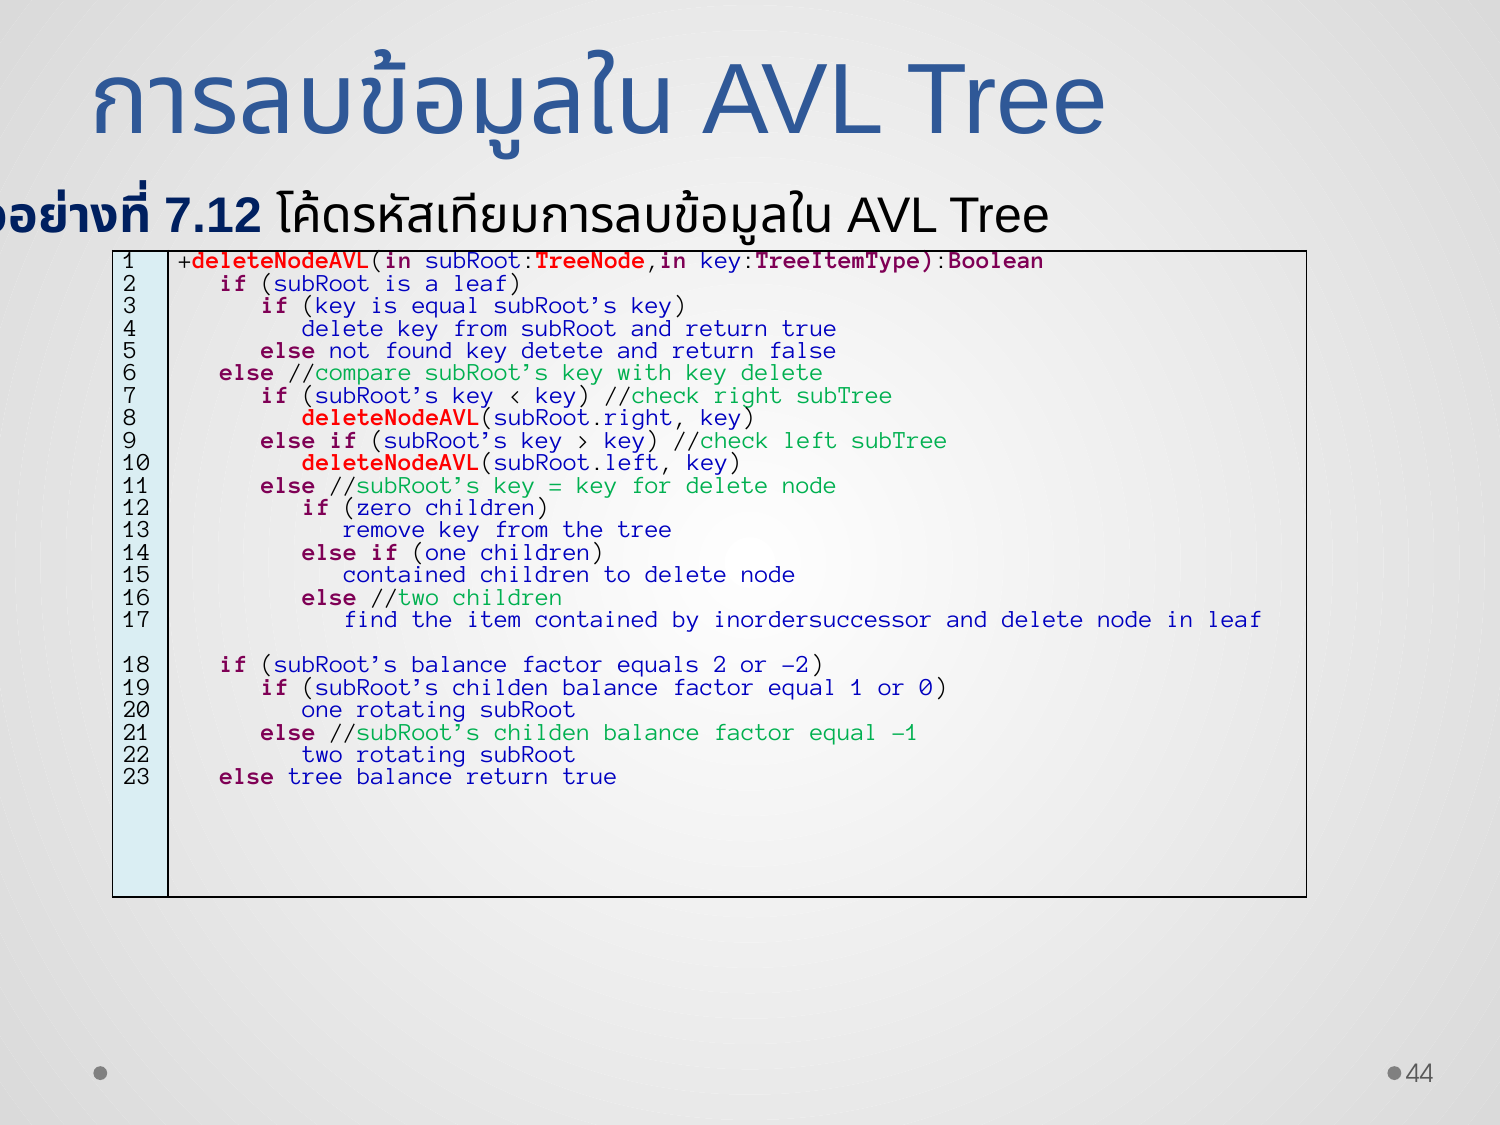

การลบข้อมูลใน AVL Tree
ตัวอย่างที่ 7.12 โค้ดรหัสเทียมการลบข้อมูลใน AVL Tree
| 1 2 3 4 5 6 7 8 9 10 11 12 13 14 15 16 17   18 19 20 21 22 23 | +deleteNodeAVL(in subRoot:TreeNode,in key:TreeItemType):Boolean if (subRoot is a leaf) if (key is equal subRoot’s key) delete key from subRoot and return true else not found key detete and return false else //compare subRoot’s key with key delete if (subRoot’s key < key) //check right subTree deleteNodeAVL(subRoot.right, key) else if (subRoot’s key > key) //check left subTree deleteNodeAVL(subRoot.left, key) else //subRoot’s key = key for delete node if (zero children) remove key from the tree else if (one children) contained children to delete node else //two children find the item contained by inordersuccessor and delete node in leaf if (subRoot’s balance factor equals 2 or -2) if (subRoot’s childen balance factor equal 1 or 0) one rotating subRoot else //subRoot’s childen balance factor equal -1 two rotating subRoot else tree balance return true |
| --- | --- |
44